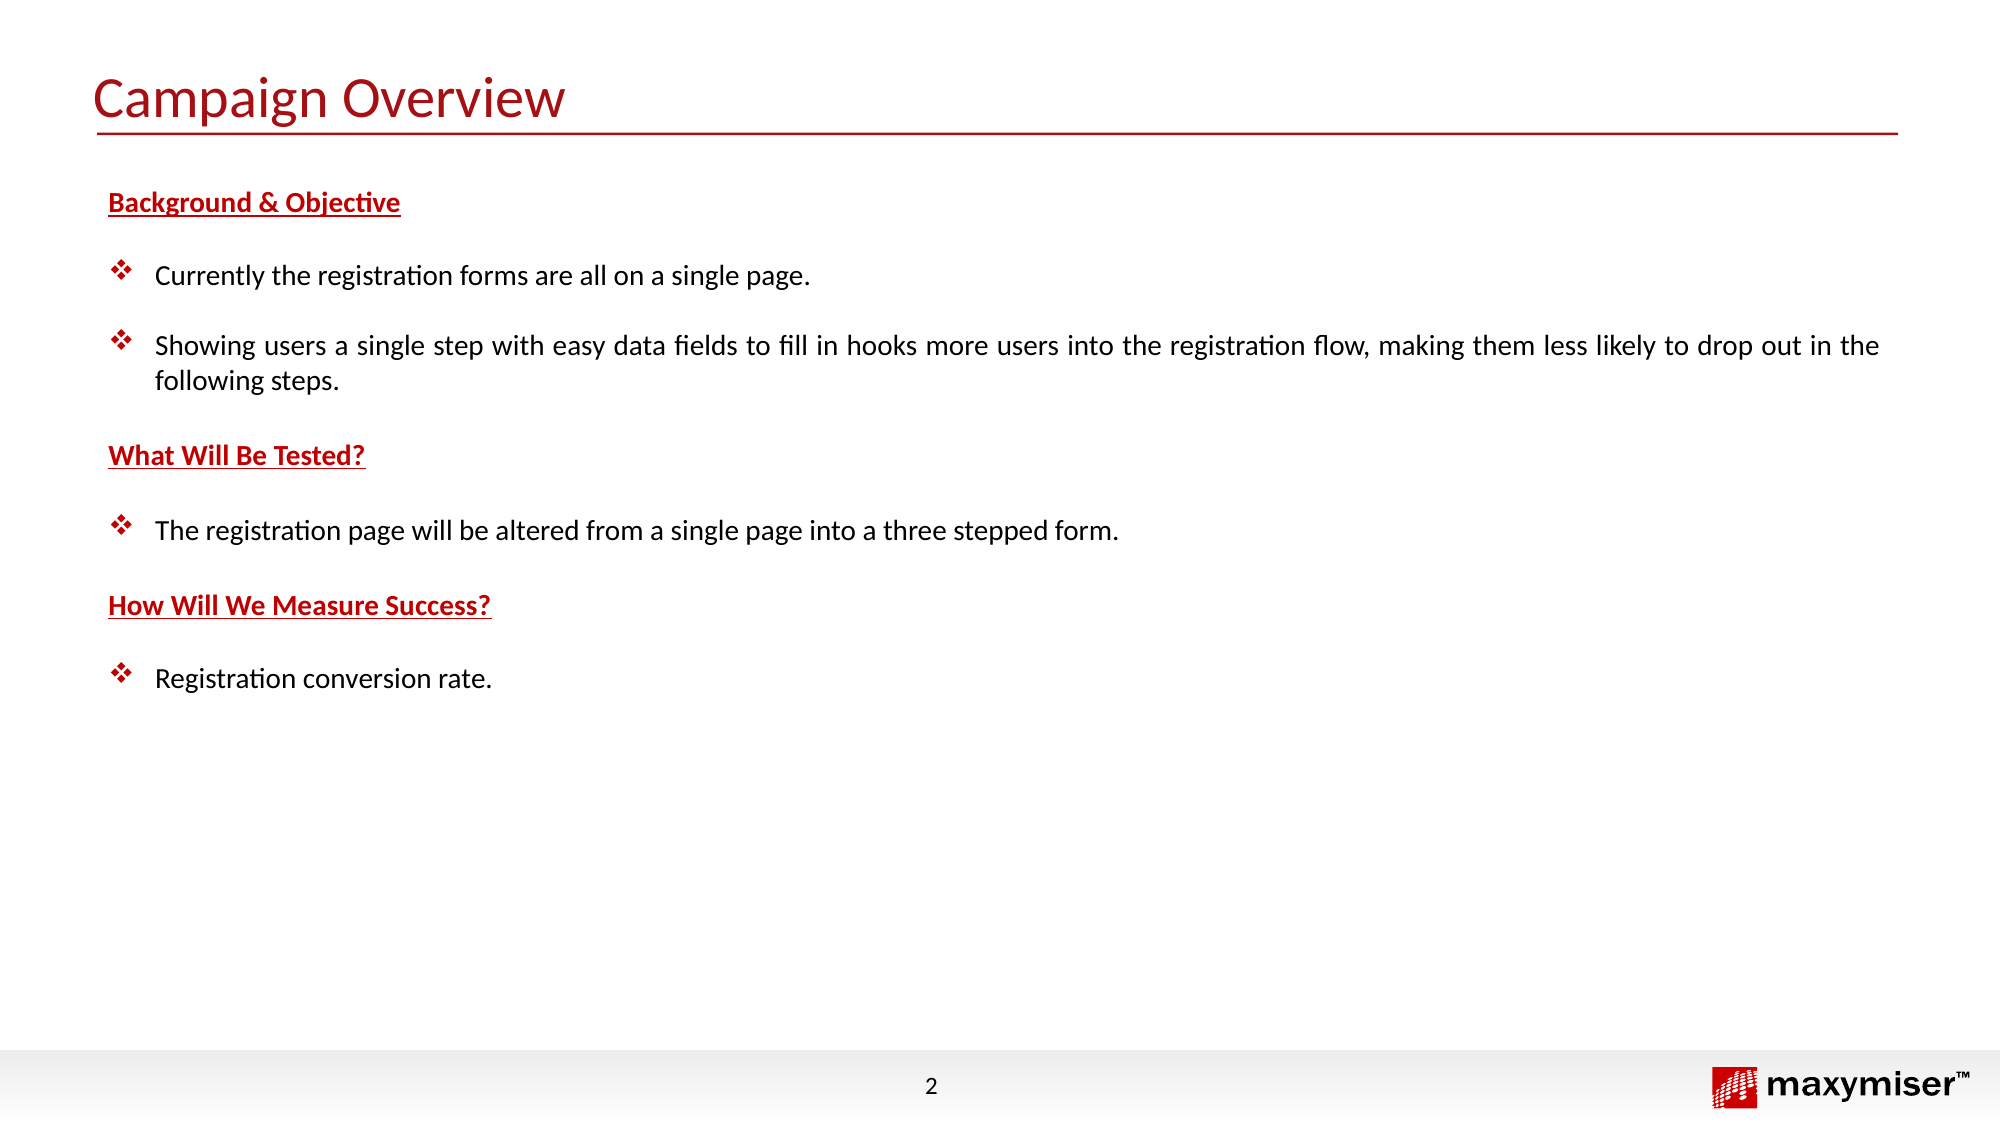

# Campaign Overview
Background & Objective

Currently the registration forms are all on a single page.

Showing users a single step with easy data fields to fill in hooks more users into the registration flow, making them less likely to drop out in the following steps.

What Will Be Tested?

The registration page will be altered from a single page into a three stepped form.

How Will We Measure Success?

Registration conversion rate.

2